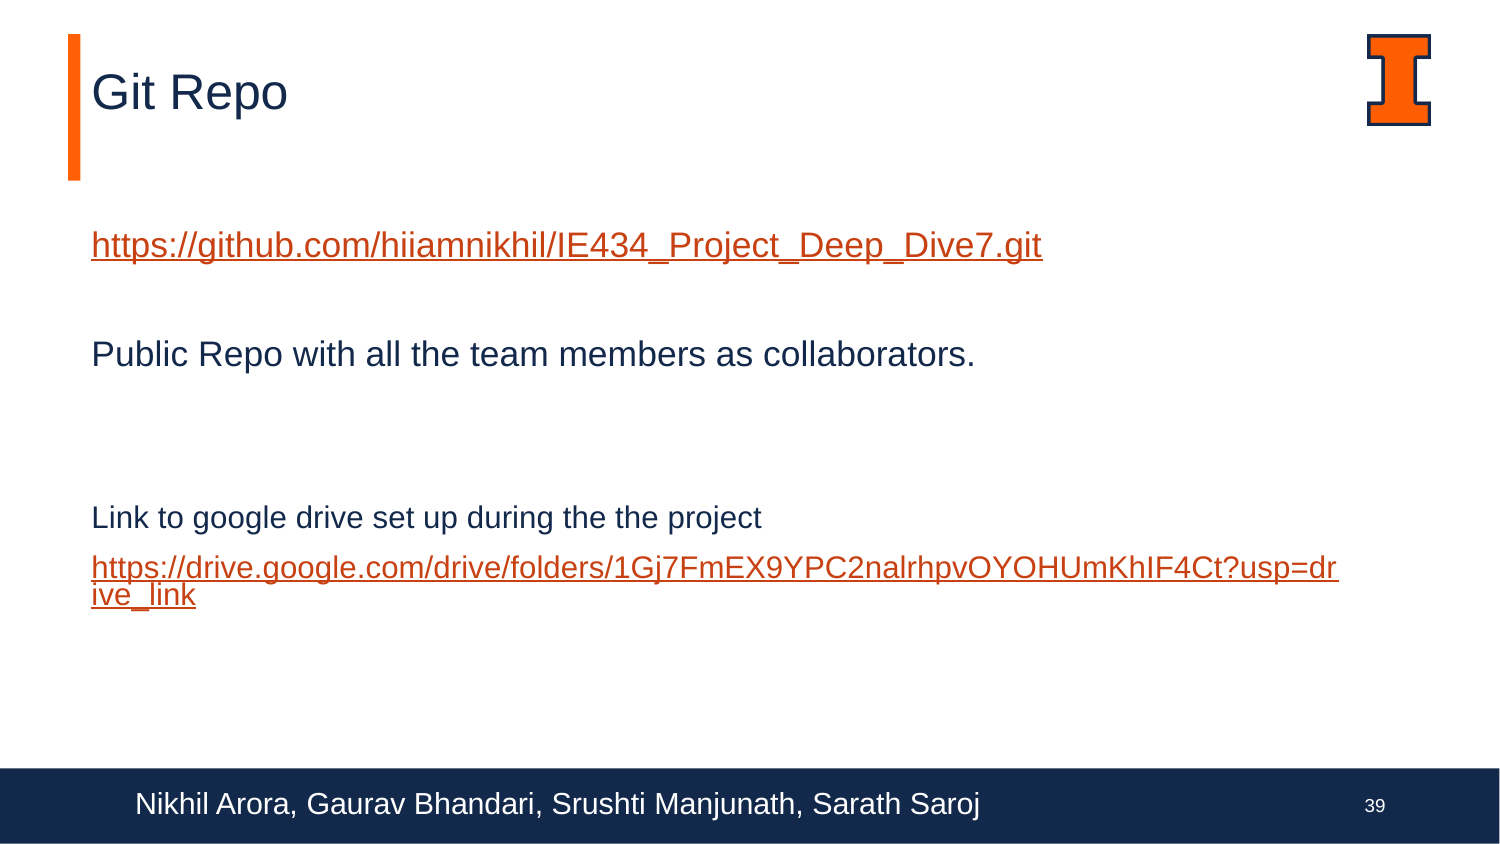

# Git Repo
https://github.com/hiiamnikhil/IE434_Project_Deep_Dive7.git

Public Repo with all the team members as collaborators.

Link to google drive set up during the the project
https://drive.google.com/drive/folders/1Gj7FmEX9YPC2nalrhpvOYOHUmKhIF4Ct?usp=drive_link
Nikhil Arora, Gaurav Bhandari, Srushti Manjunath, Sarath Saroj
39